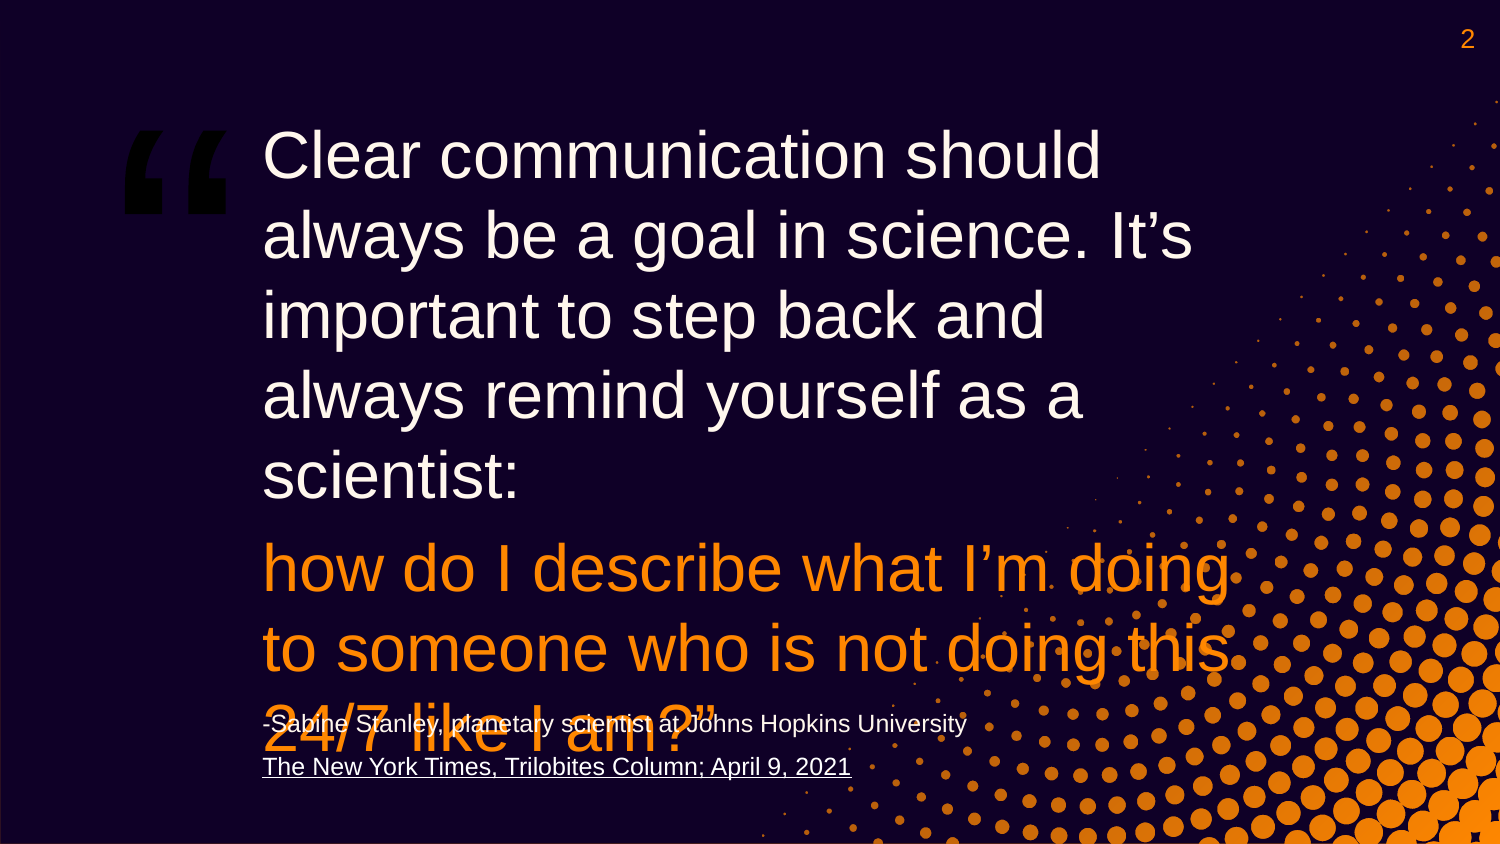

2
Clear communication should always be a goal in science. It’s important to step back and always remind yourself as a scientist:
how do I describe what I’m doing to someone who is not doing this 24/7 like I am?”
-Sabine Stanley, planetary scientist at Johns Hopkins University
The New York Times, Trilobites Column; April 9, 2021